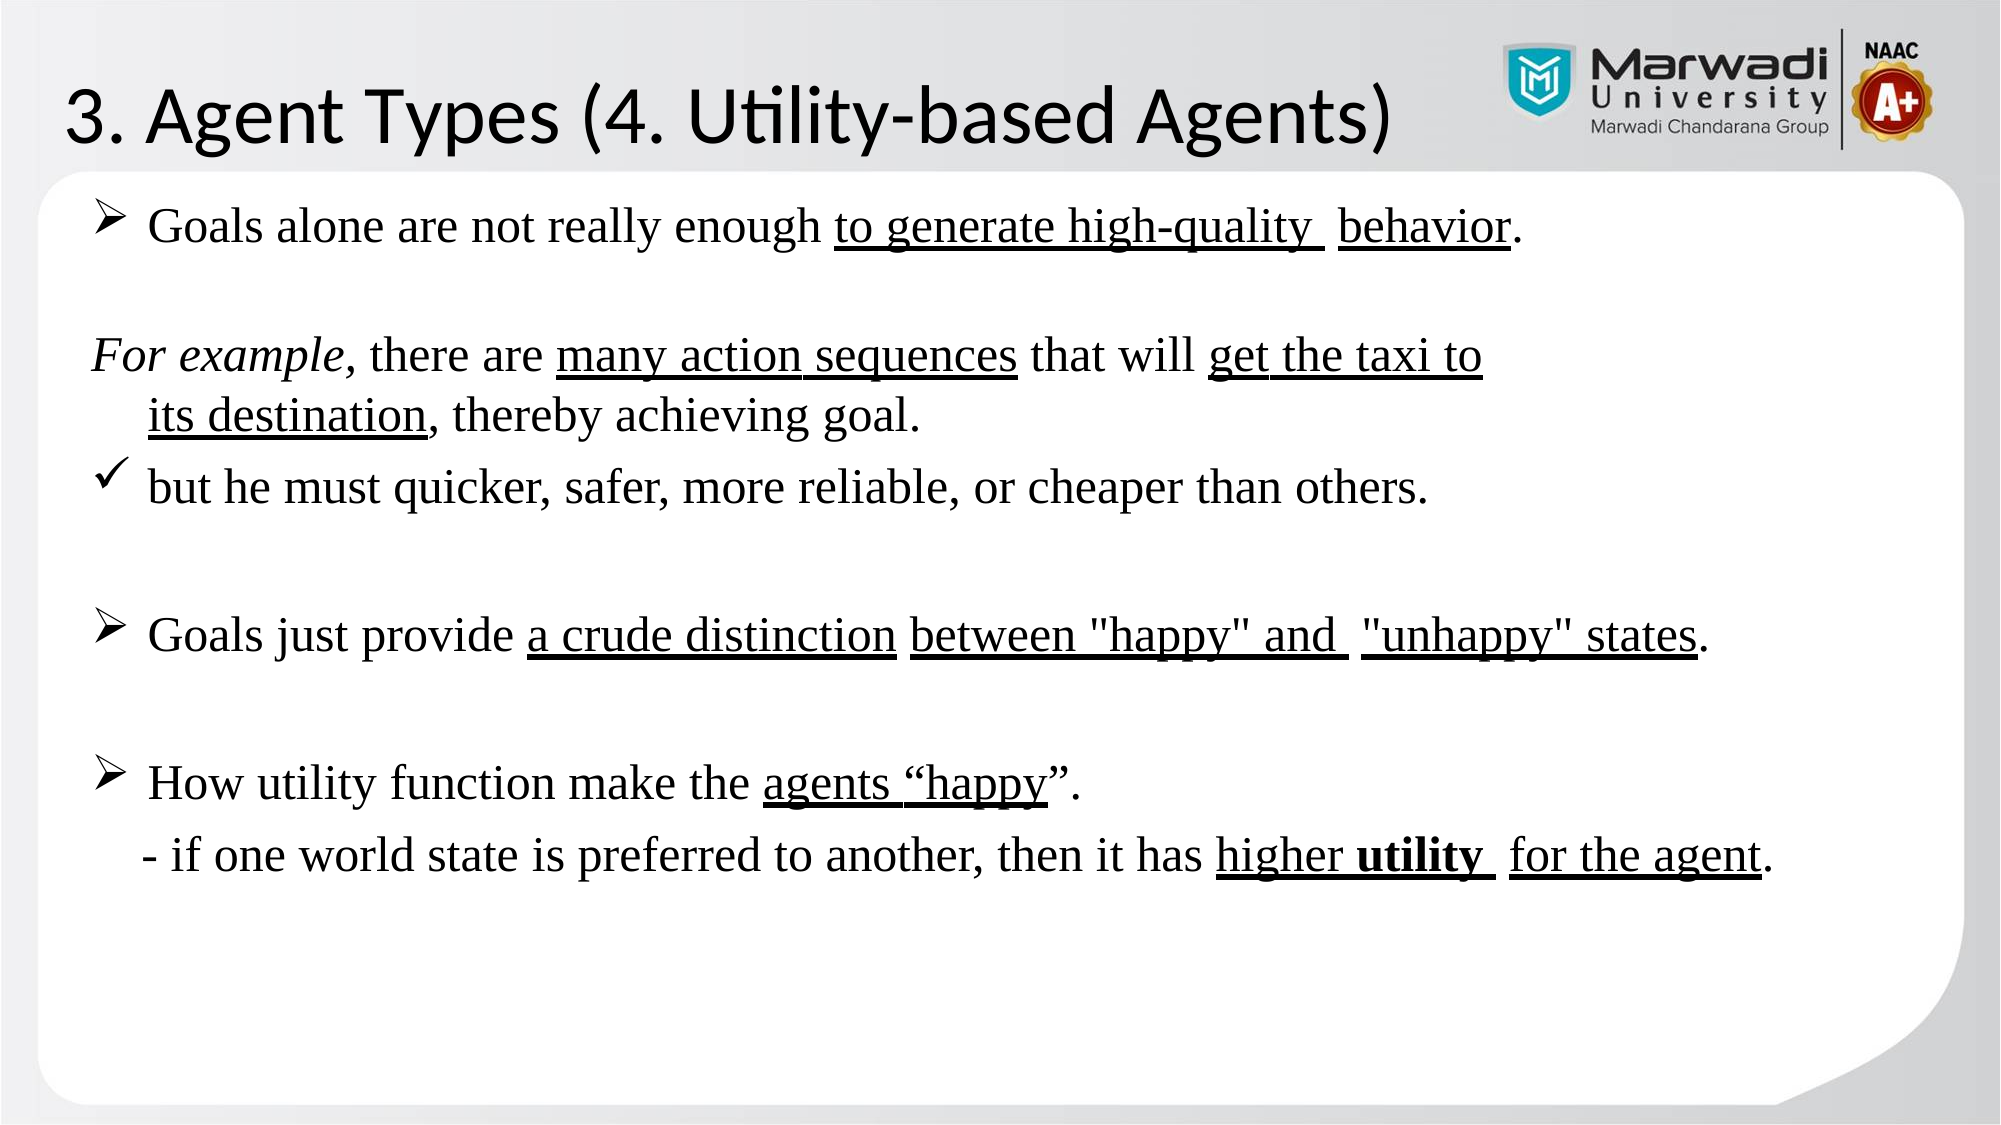

# 3. Agent Types (4. Utility-based Agents)

Goals alone are not really enough to generate high-quality  behavior.

For example, there are many action sequences that will get the taxi to
its destination, thereby achieving goal.
but he must quicker, safer, more reliable, or cheaper than others.

Goals just provide a crude distinction between "happy" and  "unhappy" states.

How utility function make the agents “happy”.
- if one world state is preferred to another, then it has higher utility  for the agent.